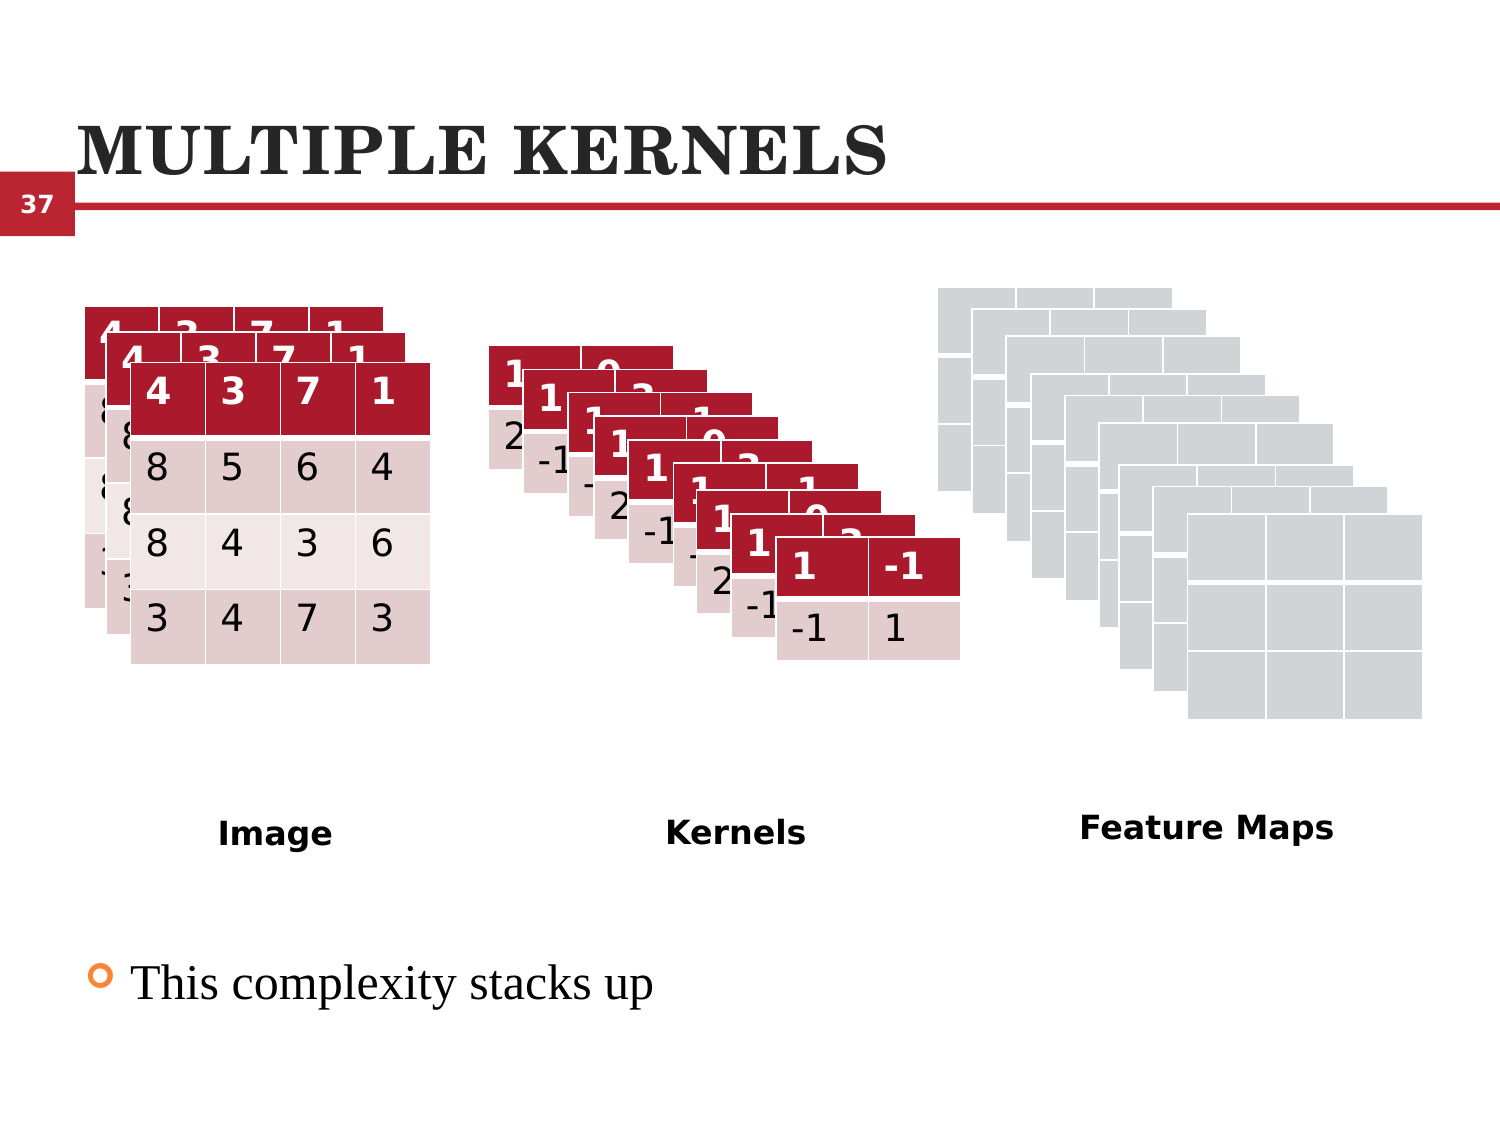

# Multiple Kernels
|  |  |  |
| --- | --- | --- |
|  |  |  |
|  |  |  |
| 4 | 3 | 7 | 1 |
| --- | --- | --- | --- |
| 8 | 5 | 6 | 4 |
| 8 | 4 | 3 | 6 |
| 3 | 4 | 7 | 3 |
|  |  |  |
| --- | --- | --- |
|  |  |  |
|  |  |  |
| 4 | 3 | 7 | 1 |
| --- | --- | --- | --- |
| 8 | 5 | 6 | 4 |
| 8 | 4 | 3 | 6 |
| 3 | 4 | 7 | 3 |
|  |  |  |
| --- | --- | --- |
|  |  |  |
|  |  |  |
| 1 | 0 |
| --- | --- |
| 2 | 1 |
| 4 | 3 | 7 | 1 |
| --- | --- | --- | --- |
| 8 | 5 | 6 | 4 |
| 8 | 4 | 3 | 6 |
| 3 | 4 | 7 | 3 |
| 1 | 3 |
| --- | --- |
| -1 | 1 |
|  |  |  |
| --- | --- | --- |
|  |  |  |
|  |  |  |
| 1 | -1 |
| --- | --- |
| -1 | 1 |
|  |  |  |
| --- | --- | --- |
|  |  |  |
|  |  |  |
| 1 | 0 |
| --- | --- |
| 2 | 1 |
|  |  |  |
| --- | --- | --- |
|  |  |  |
|  |  |  |
| 1 | 3 |
| --- | --- |
| -1 | 1 |
| 1 | -1 |
| --- | --- |
| -1 | 1 |
|  |  |  |
| --- | --- | --- |
|  |  |  |
|  |  |  |
|  |  |  |
| --- | --- | --- |
|  |  |  |
|  |  |  |
| 1 | 0 |
| --- | --- |
| 2 | 1 |
| 1 | 3 |
| --- | --- |
| -1 | 1 |
|  |  |  |
| --- | --- | --- |
|  |  |  |
|  |  |  |
| 1 | -1 |
| --- | --- |
| -1 | 1 |
Feature Maps
Kernels
Image
This complexity stacks up

21